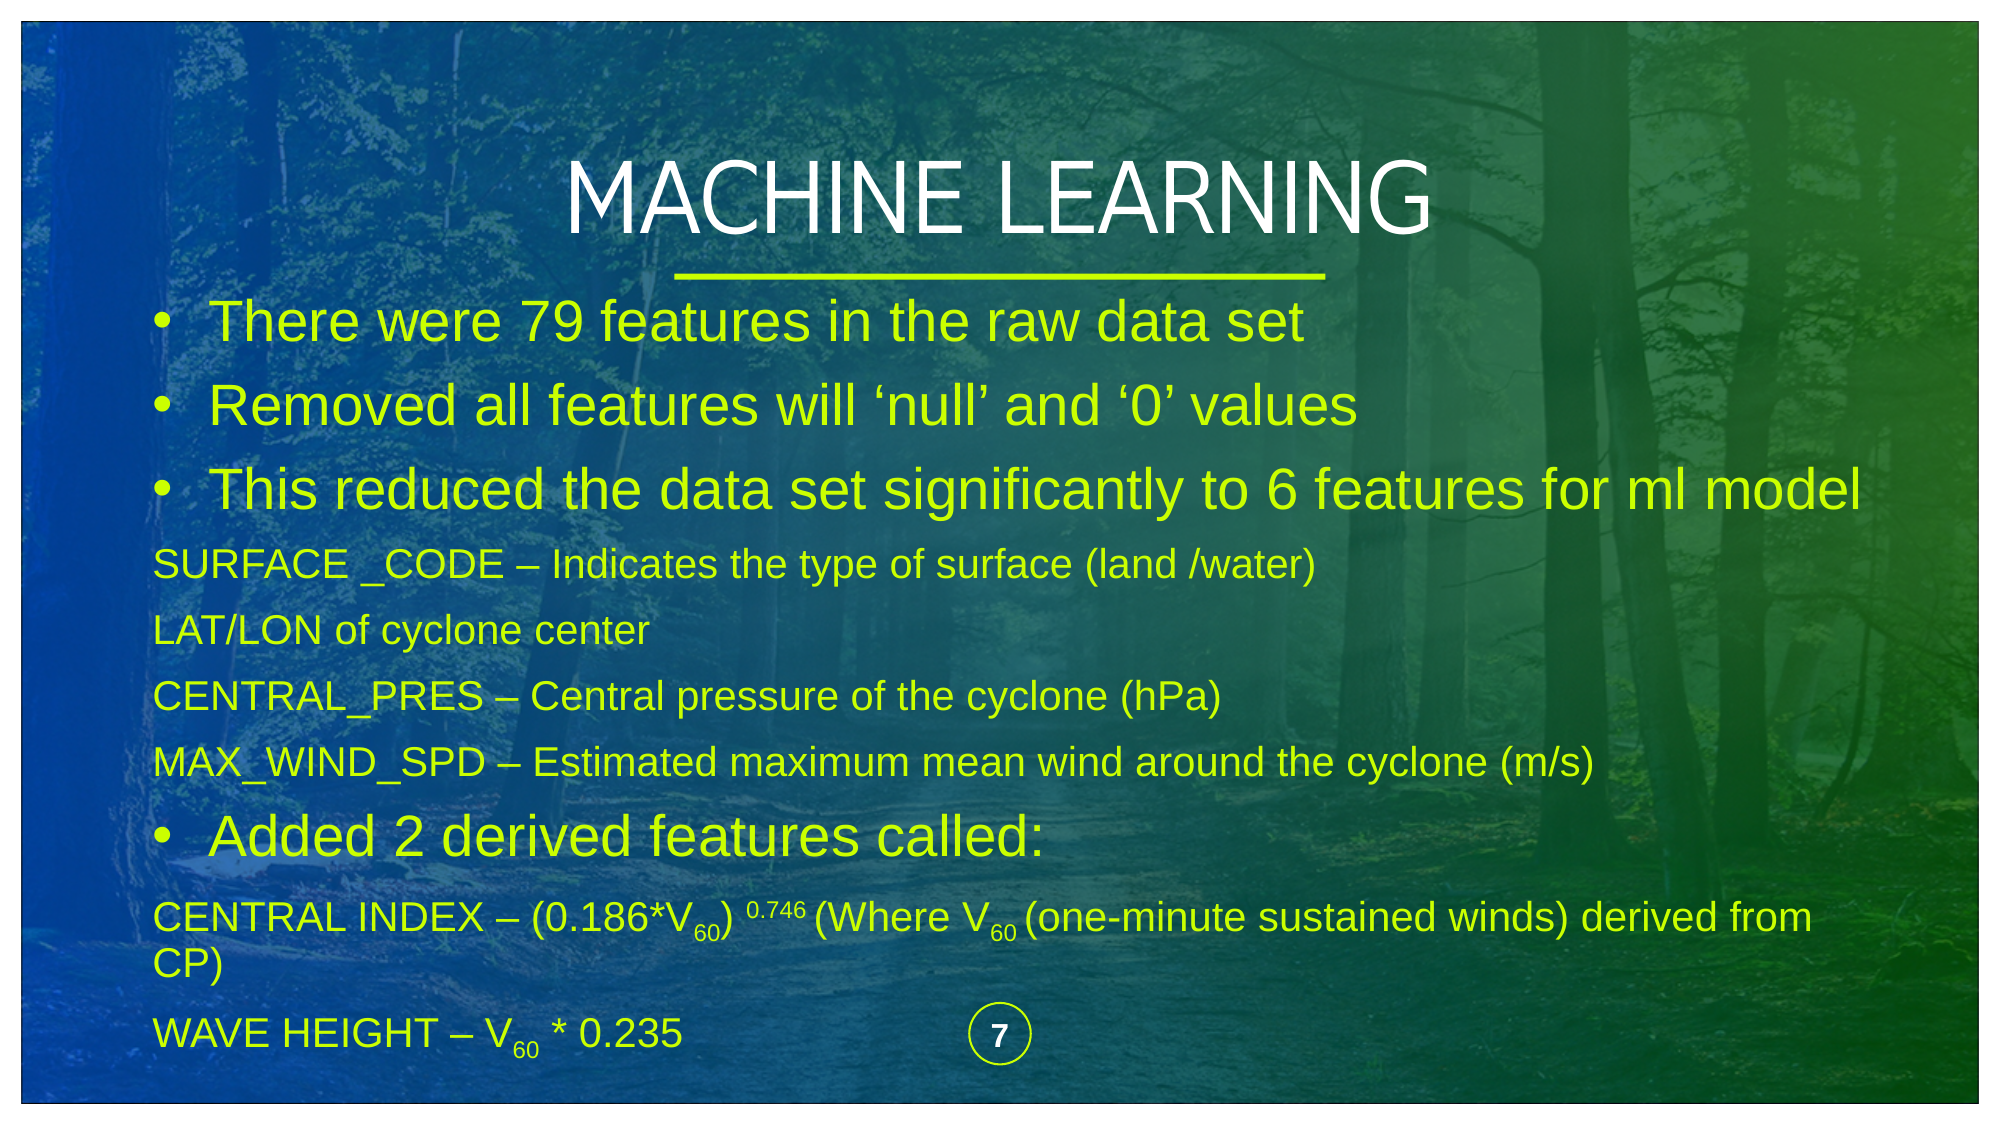

# MACHINE LEARNING
There were 79 features in the raw data set
Removed all features will ‘null’ and ‘0’ values
This reduced the data set significantly to 6 features for ml model
SURFACE _CODE – Indicates the type of surface (land /water)
LAT/LON of cyclone center
CENTRAL_PRES – Central pressure of the cyclone (hPa)
MAX_WIND_SPD – Estimated maximum mean wind around the cyclone (m/s)
Added 2 derived features called:
CENTRAL INDEX – (0.186*V60) 0.746 (Where V60 (one-minute sustained winds) derived from CP)
WAVE HEIGHT – V60 * 0.235

7